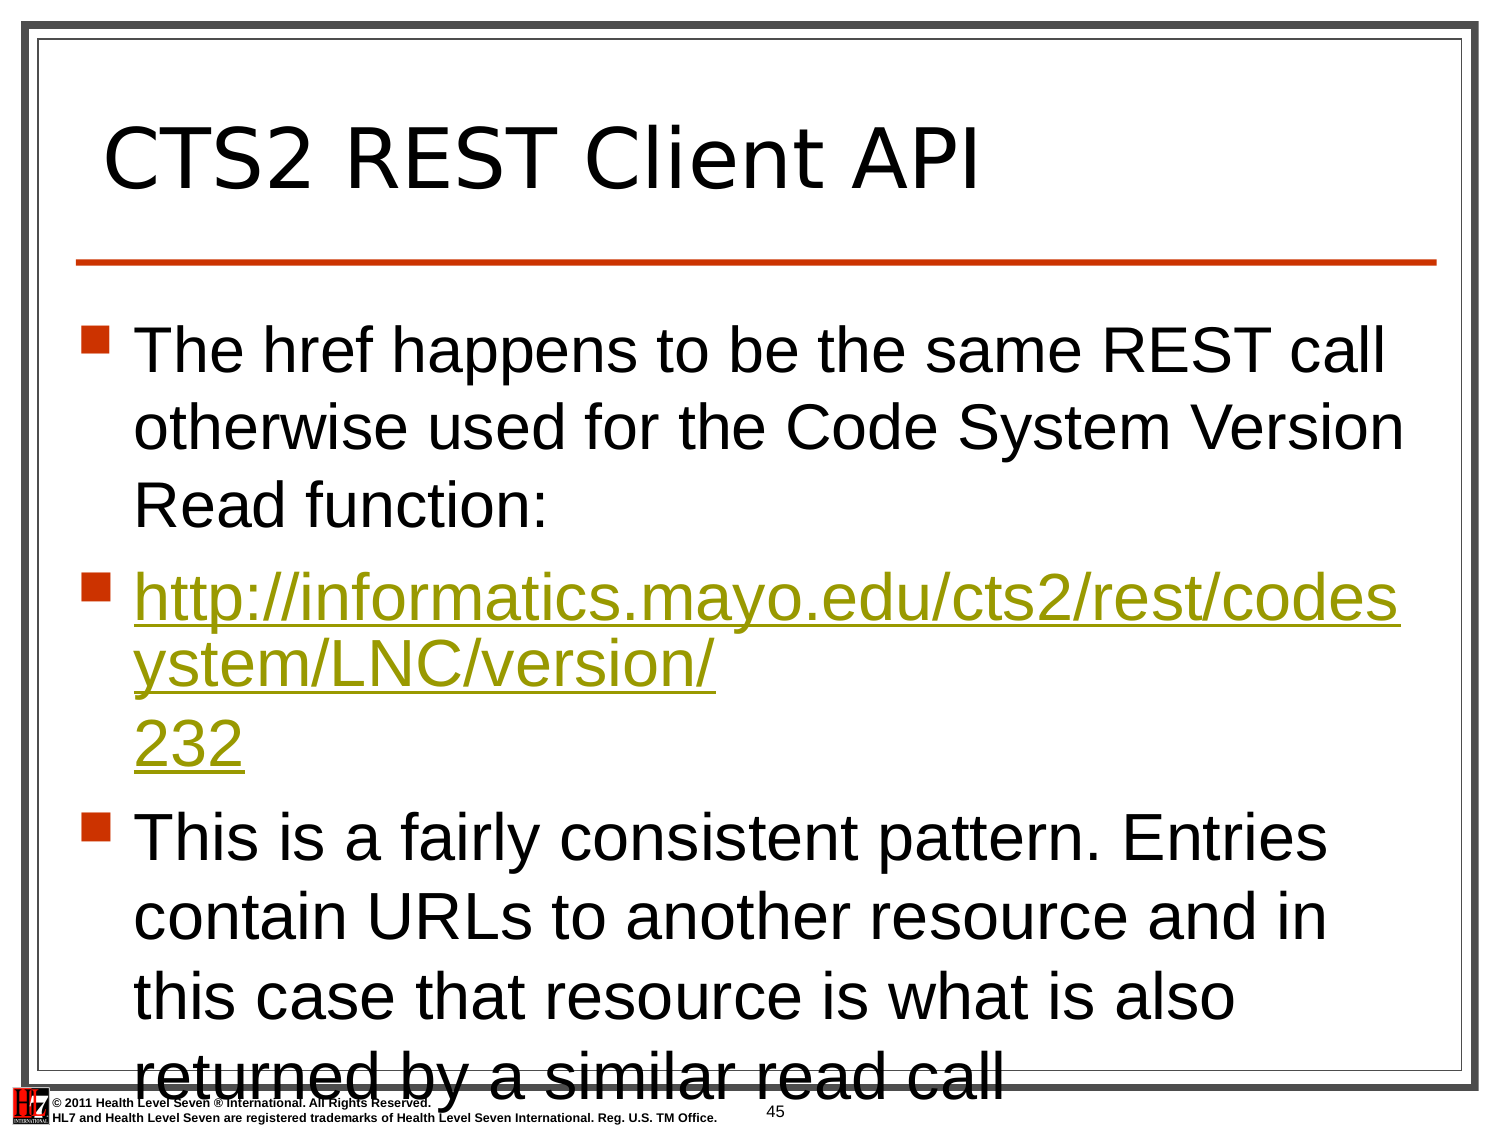

# CTS2 REST Client API
The href happens to be the same REST call otherwise used for the Code System Version Read function:
http://informatics.mayo.edu/cts2/rest/codesystem/LNC/version/232
This is a fairly consistent pattern. Entries contain URLs to another resource and in this case that resource is what is also returned by a similar read call
45